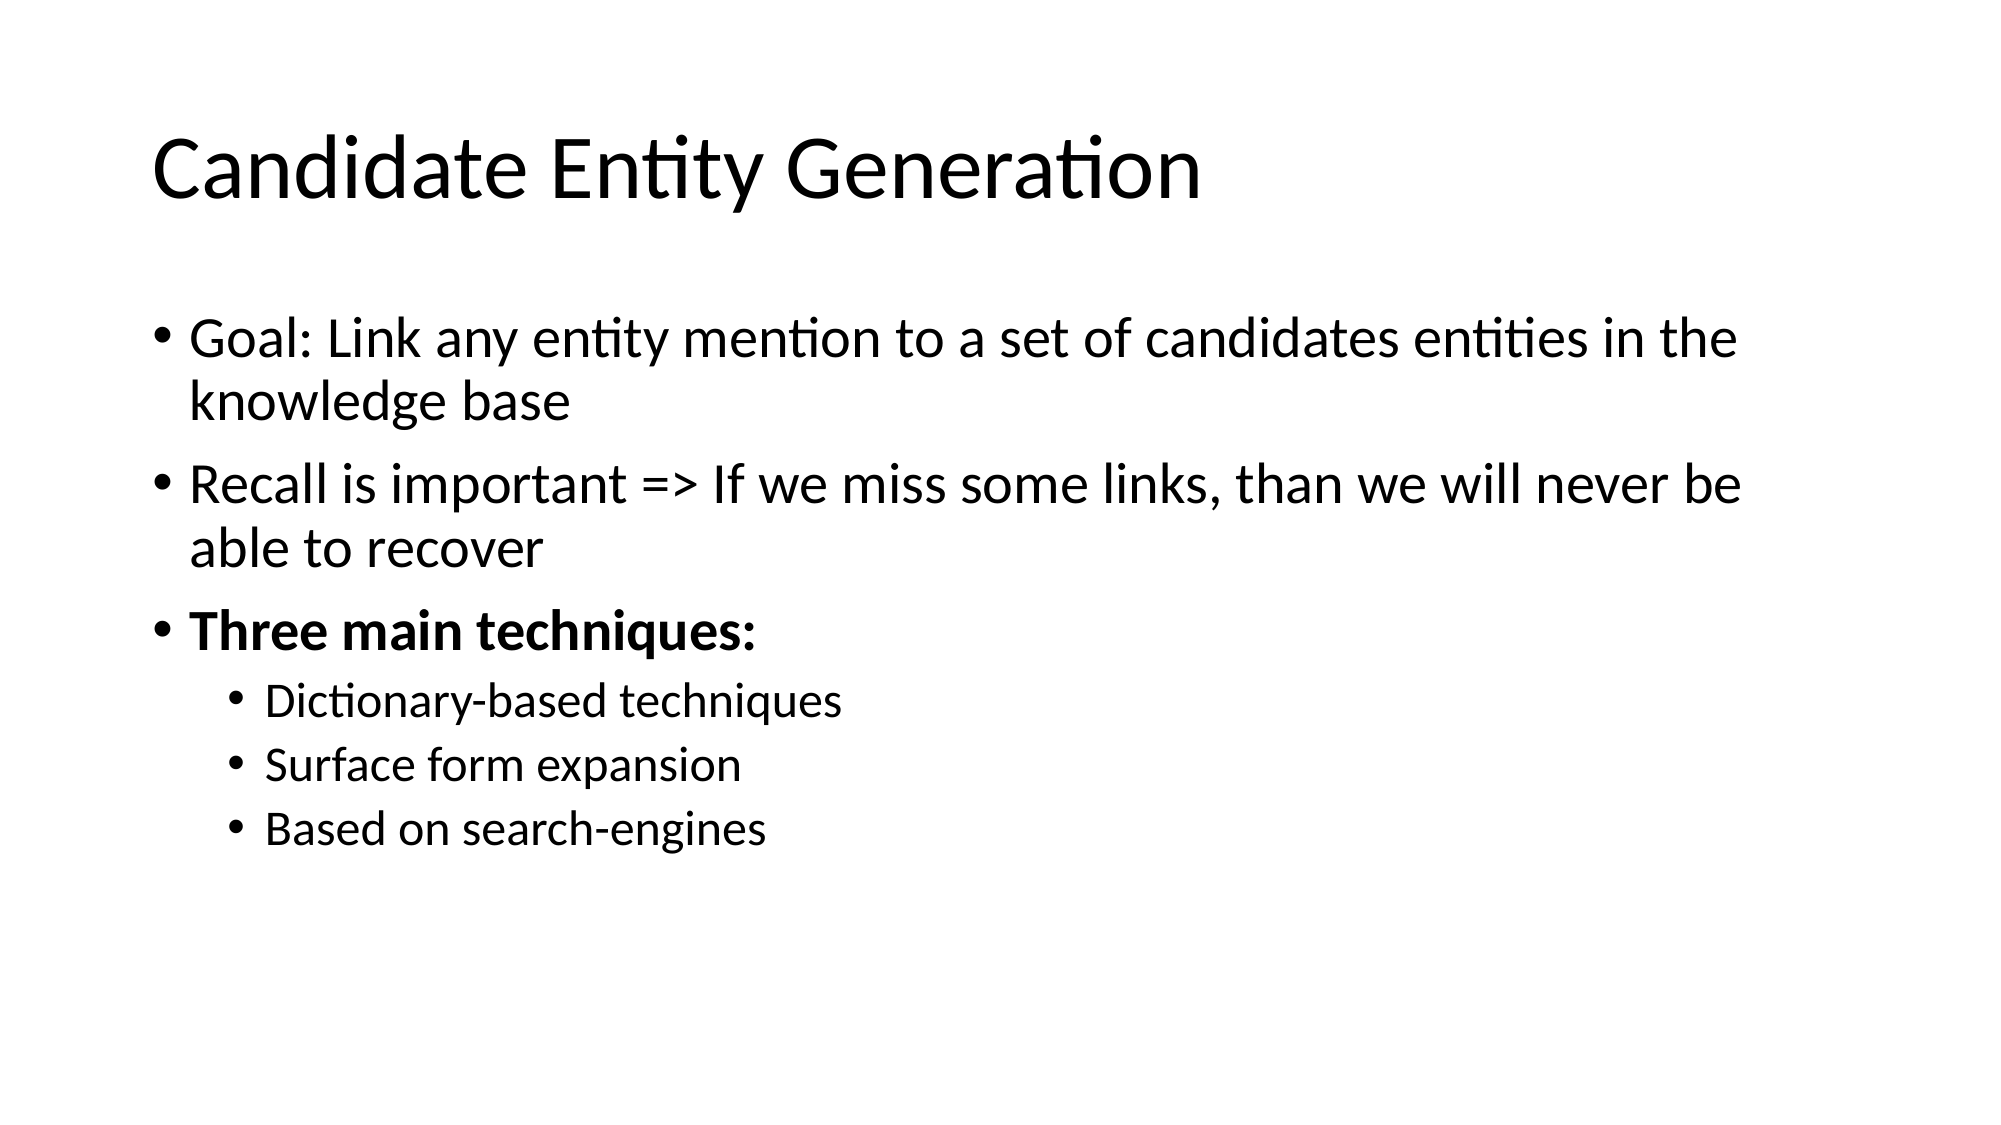

# Candidate Entity Generation
Goal: Link any entity mention to a set of candidates entities in the knowledge base
Recall is important => If we miss some links, than we will never be able to recover
Three main techniques:
Dictionary-based techniques
Surface form expansion
Based on search-engines